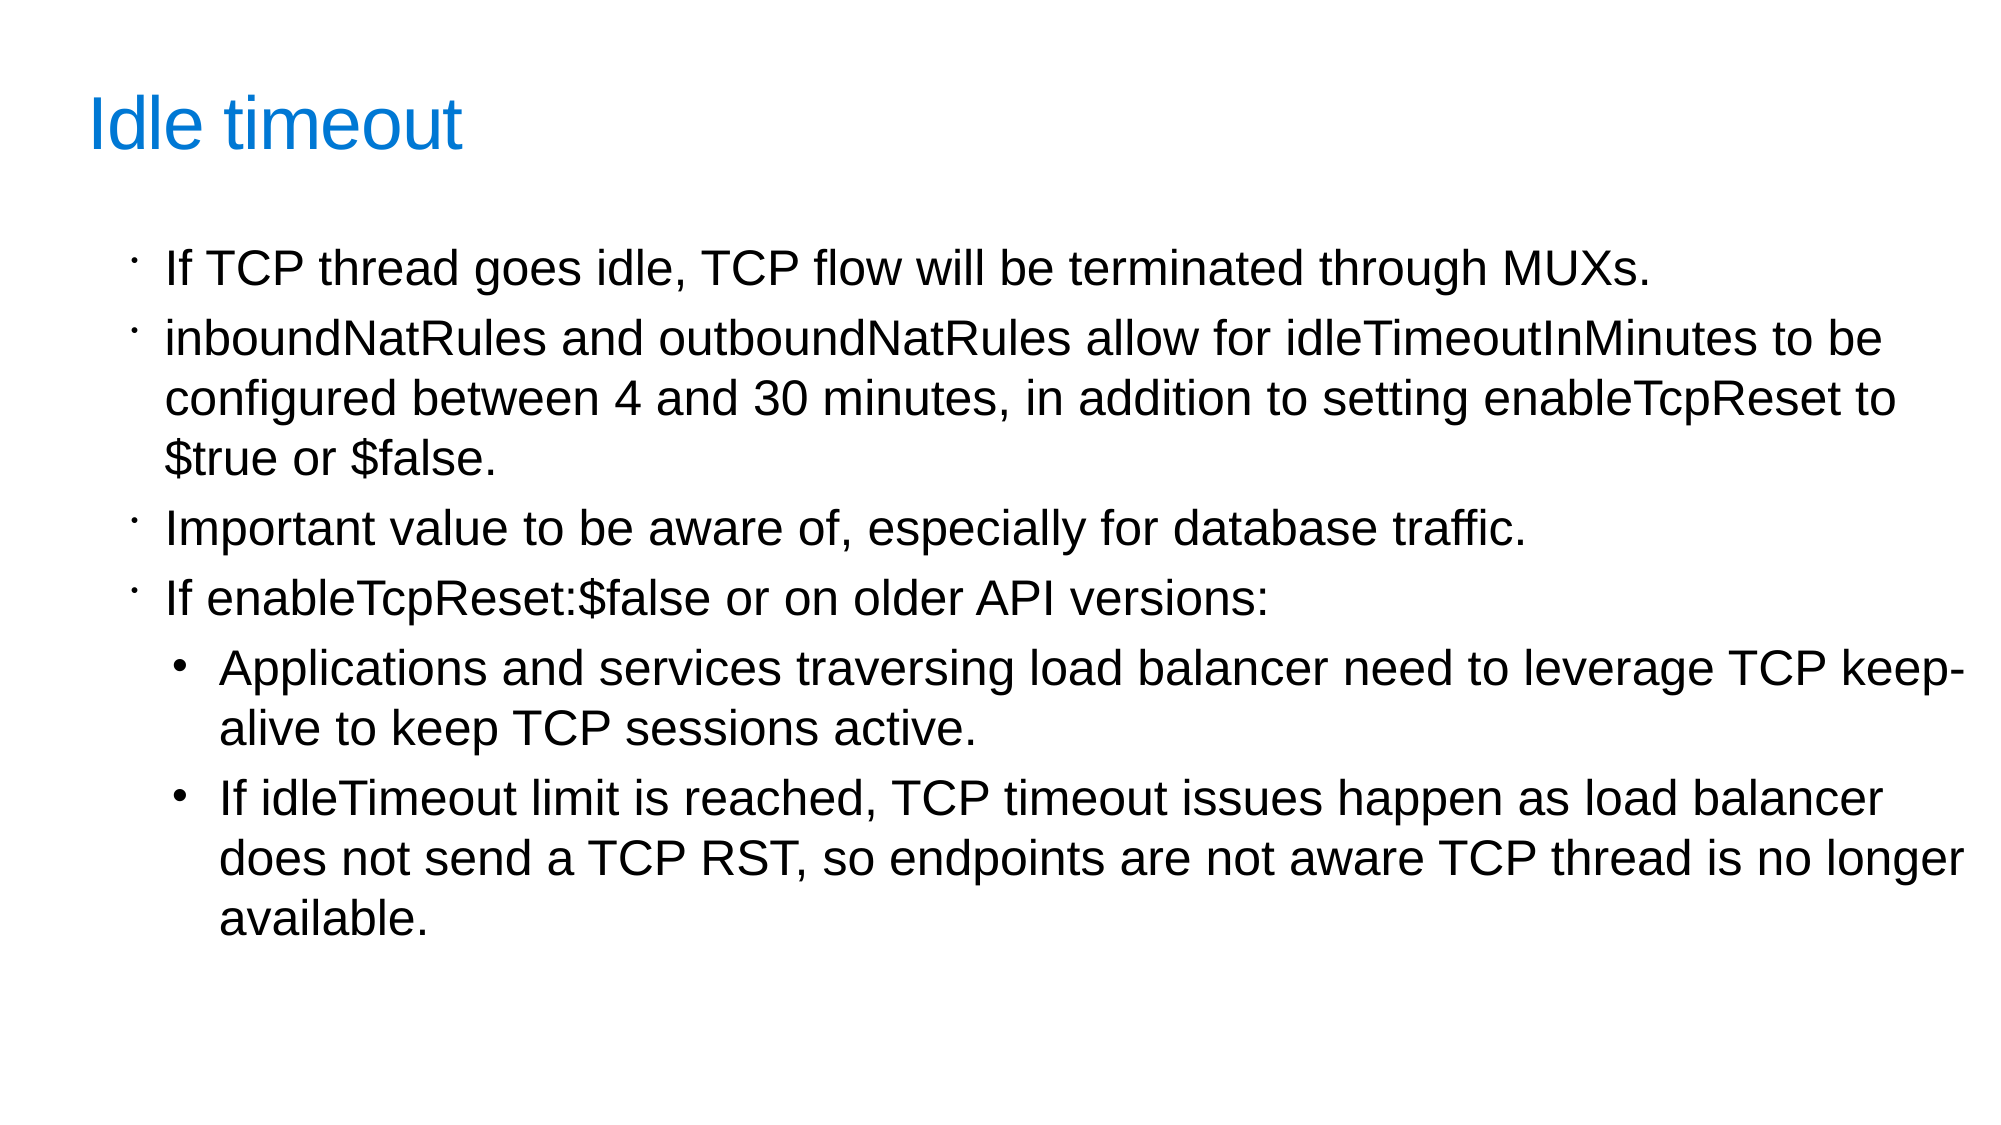

Idle timeout
If TCP thread goes idle, TCP flow will be terminated through MUXs.
inboundNatRules and outboundNatRules allow for idleTimeoutInMinutes to be configured between 4 and 30 minutes, in addition to setting enableTcpReset to $true or $false.
Important value to be aware of, especially for database traffic.
If enableTcpReset:$false or on older API versions:
Applications and services traversing load balancer need to leverage TCP keep-alive to keep TCP sessions active.
If idleTimeout limit is reached, TCP timeout issues happen as load balancer does not send a TCP RST, so endpoints are not aware TCP thread is no longer available.